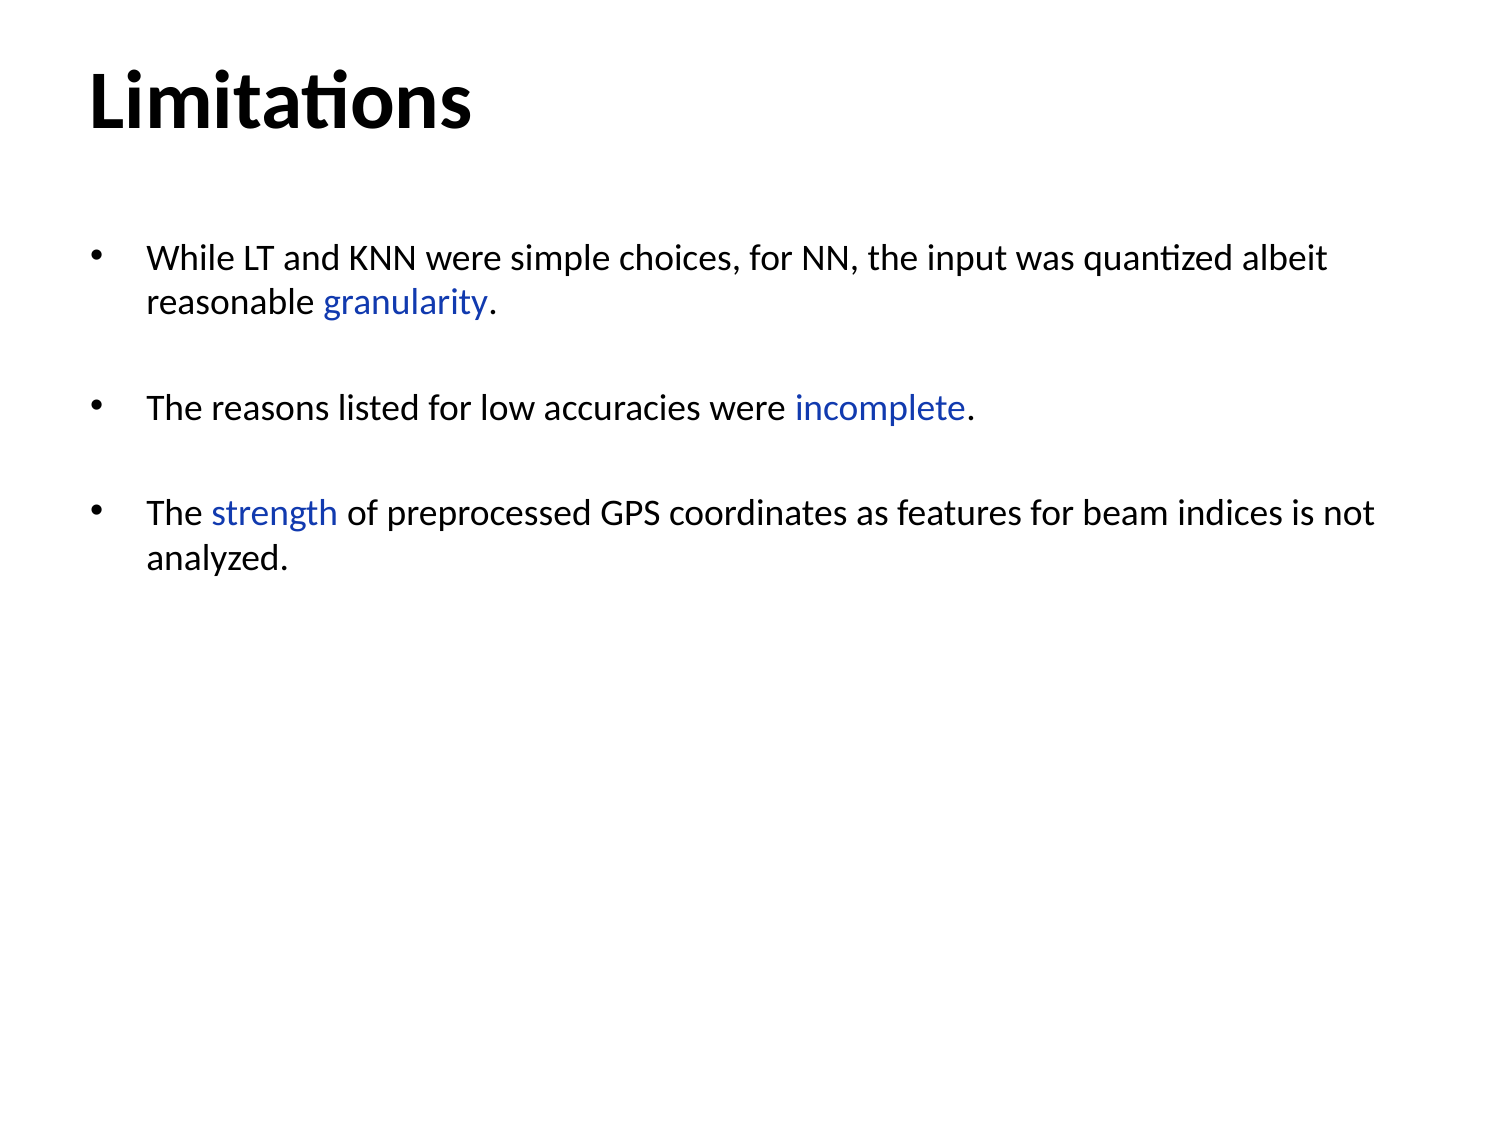

# Limitations
While LT and KNN were simple choices, for NN, the input was quantized albeit reasonable granularity.

The reasons listed for low accuracies were incomplete.

The strength of preprocessed GPS coordinates as features for beam indices is not analyzed.